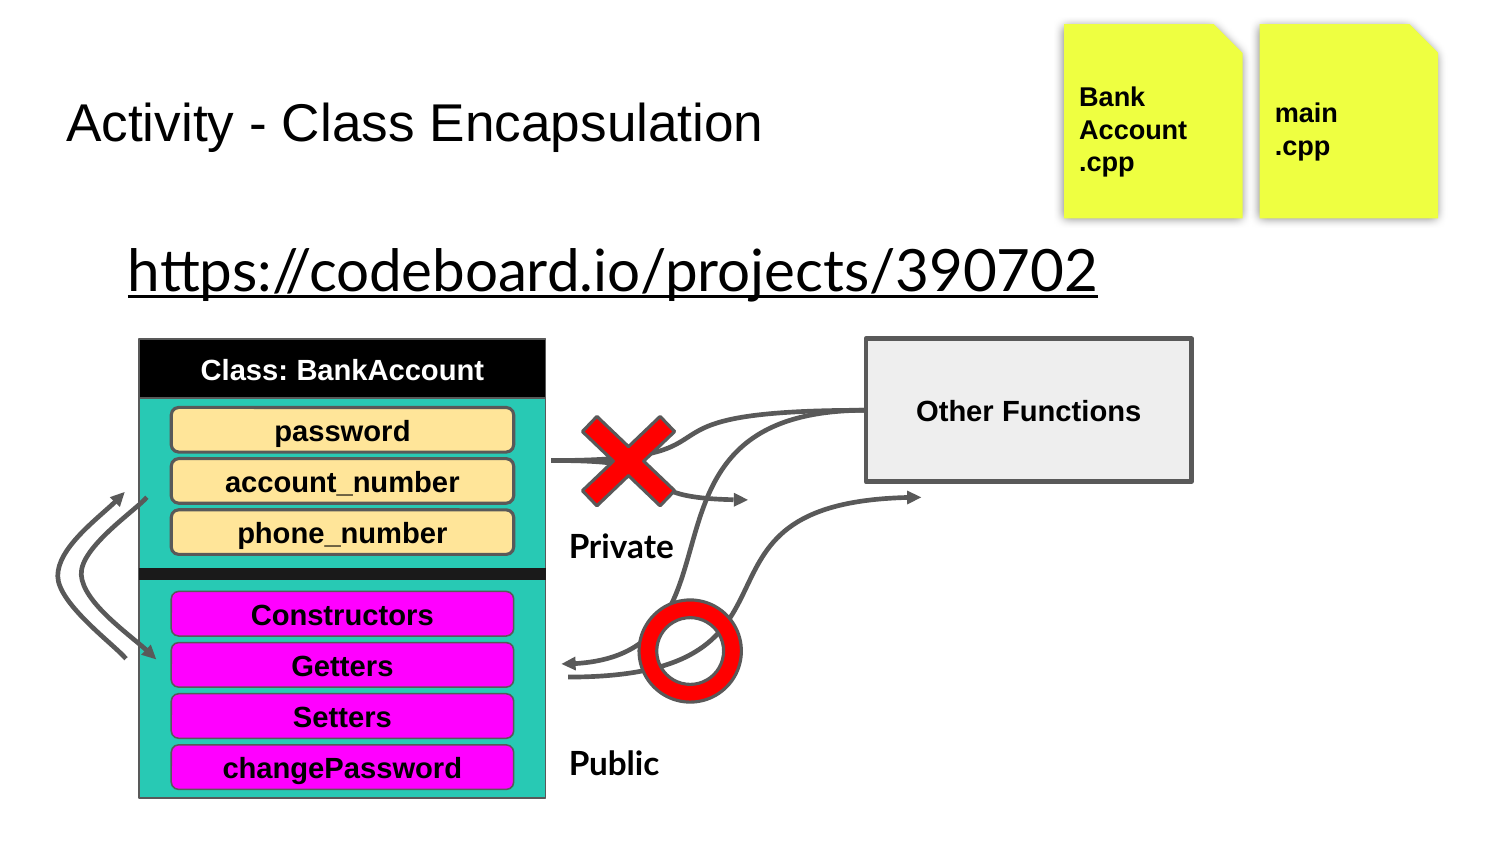

Bank
Account
.cpp
main
.cpp
# Activity - Class Encapsulation
https://codeboard.io/projects/390702
Class: BankAccount
Other Functions

password
account_number

phone_number
Private
Constructors

Getters
Setters
Public
changePassword